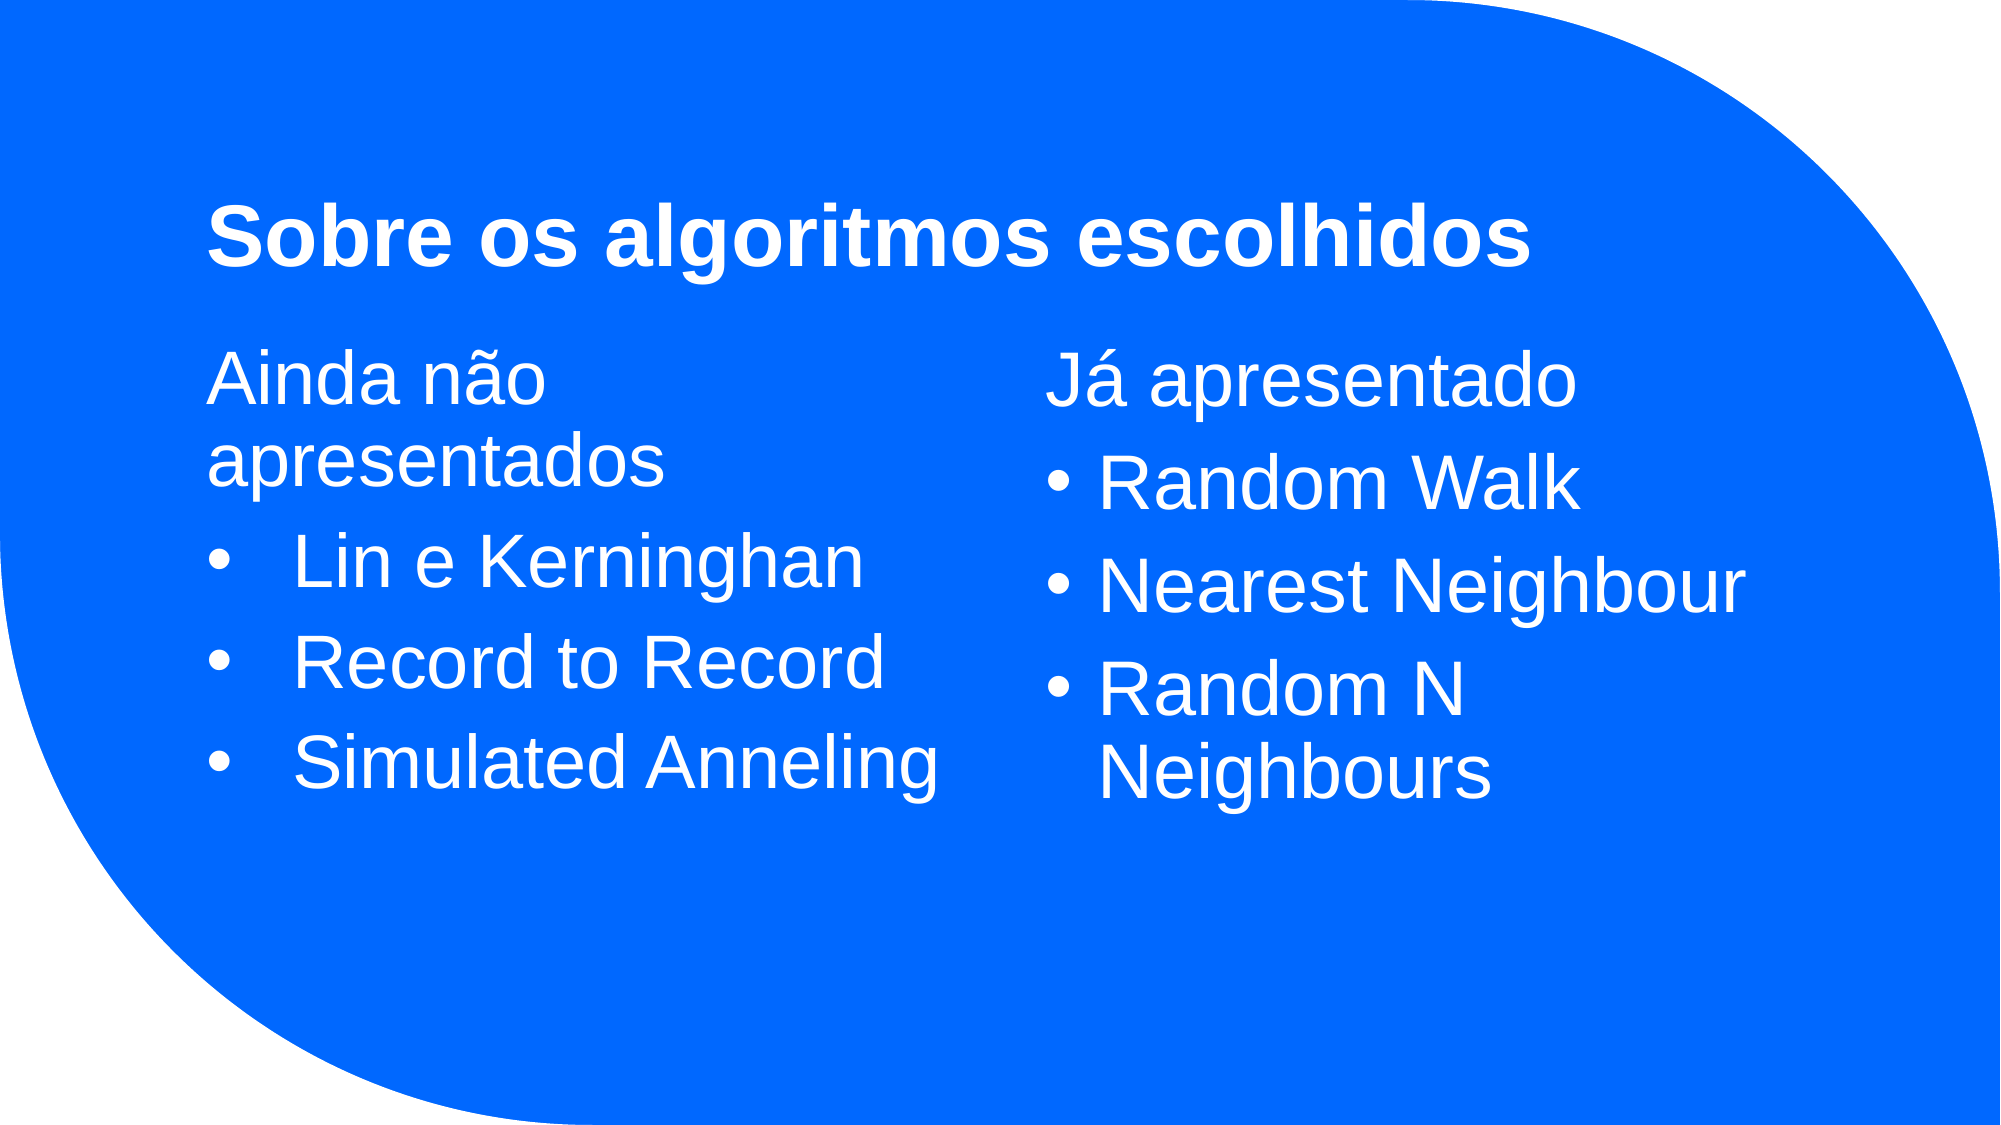

# Sobre os algoritmos escolhidos
Ainda não apresentados
Lin e Kerninghan
Record to Record
Simulated Anneling

Já apresentado
Random Walk
Nearest Neighbour
Random N Neighbours